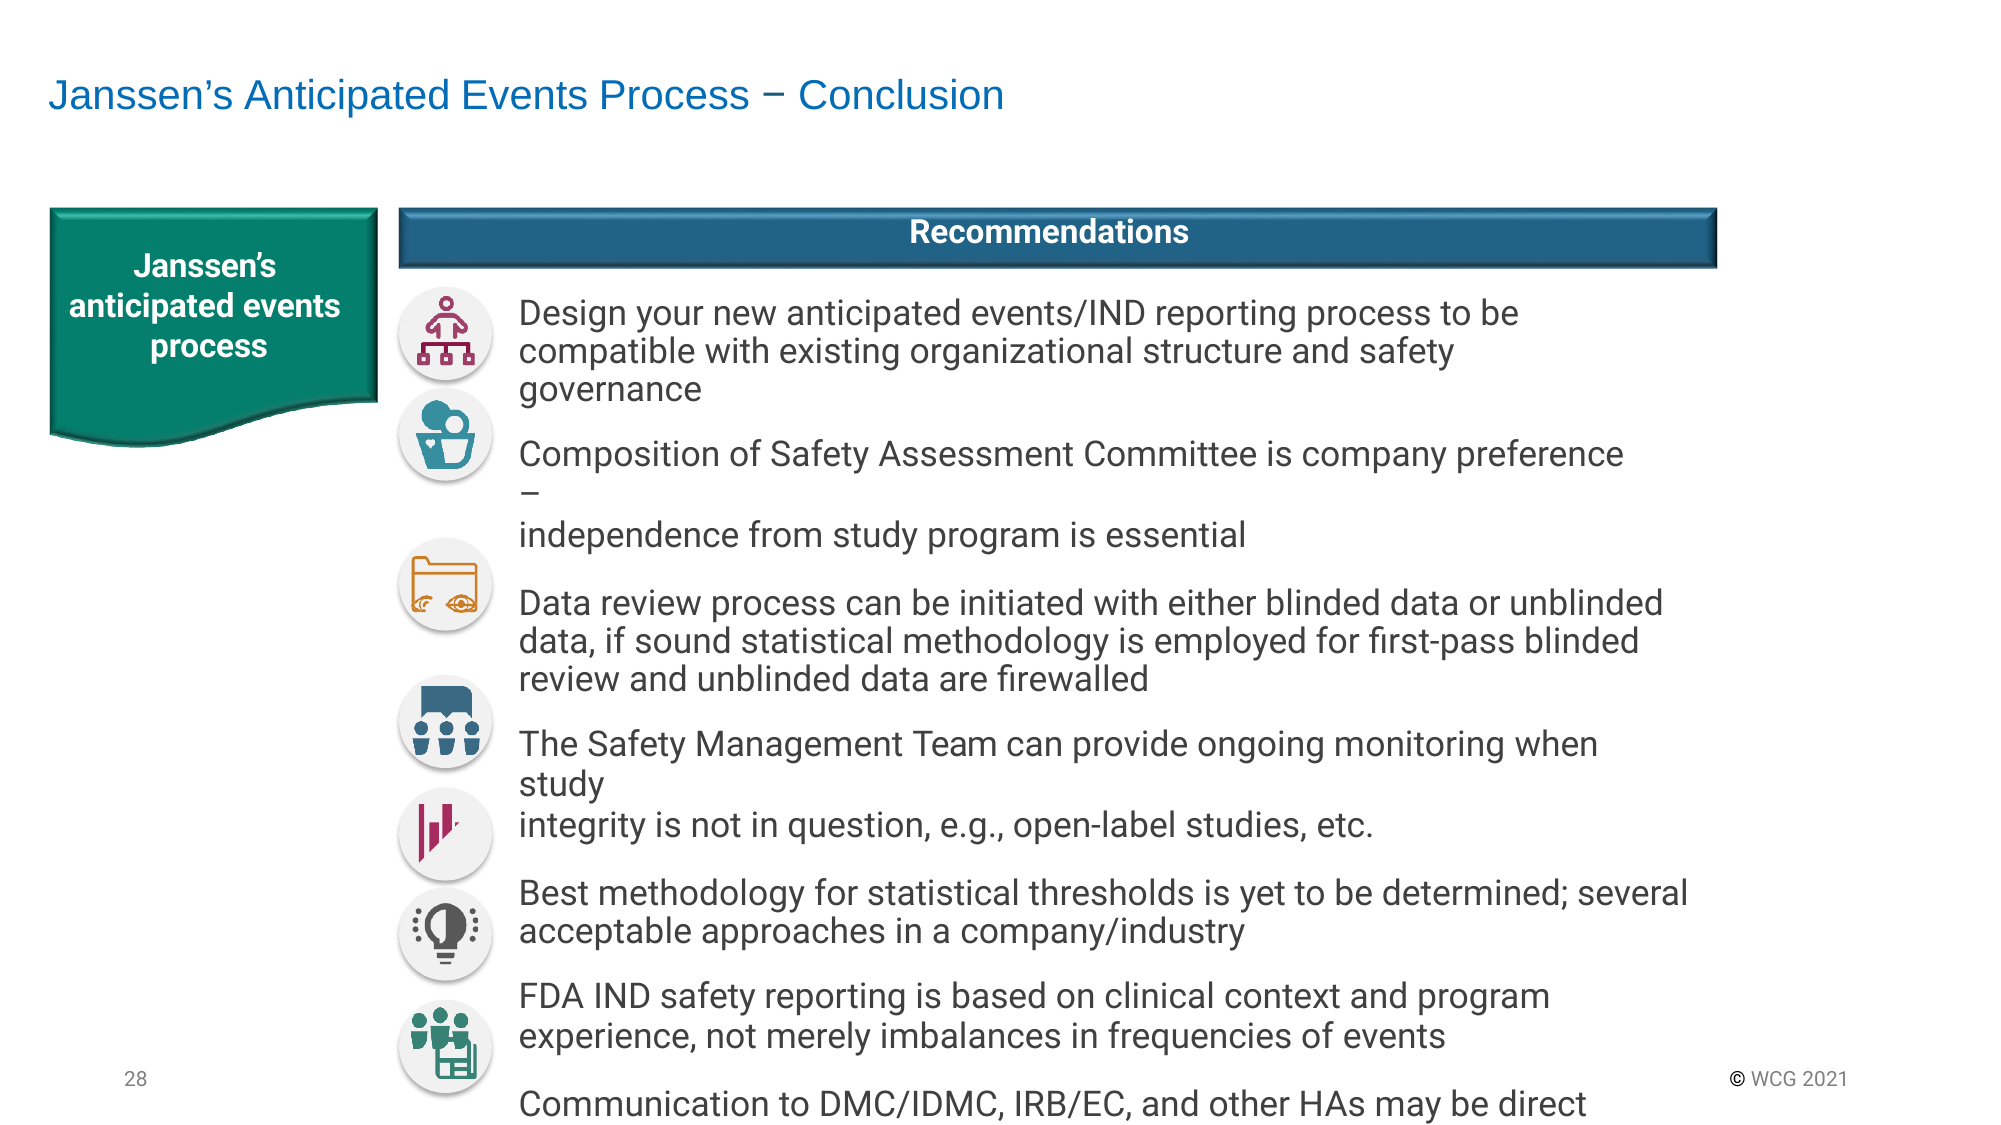

# Janssen’s Anticipated Events Process – Conclusion

Recommendations
Janssen’s
anticipated events  process

Design your new anticipated events/IND reporting process to be  compatible with existing organizational structure and safety governance
Composition of Safety Assessment Committee is company preference –
independence from study program is essential
Data review process can be initiated with either blinded data or unblinded  data, if sound statistical methodology is employed for first-pass blinded review and unblinded data are firewalled
The Safety Management Team can provide ongoing monitoring when study
integrity is not in question, e.g., open-label studies, etc.
Best methodology for statistical thresholds is yet to be determined; several acceptable approaches in a company/industry
FDA IND safety reporting is based on clinical context and program
experience, not merely imbalances in frequencies of events
Communication to DMC/IDMC, IRB/EC, and other HAs may be direct  or via DSUR

28
© WCG 2021
43